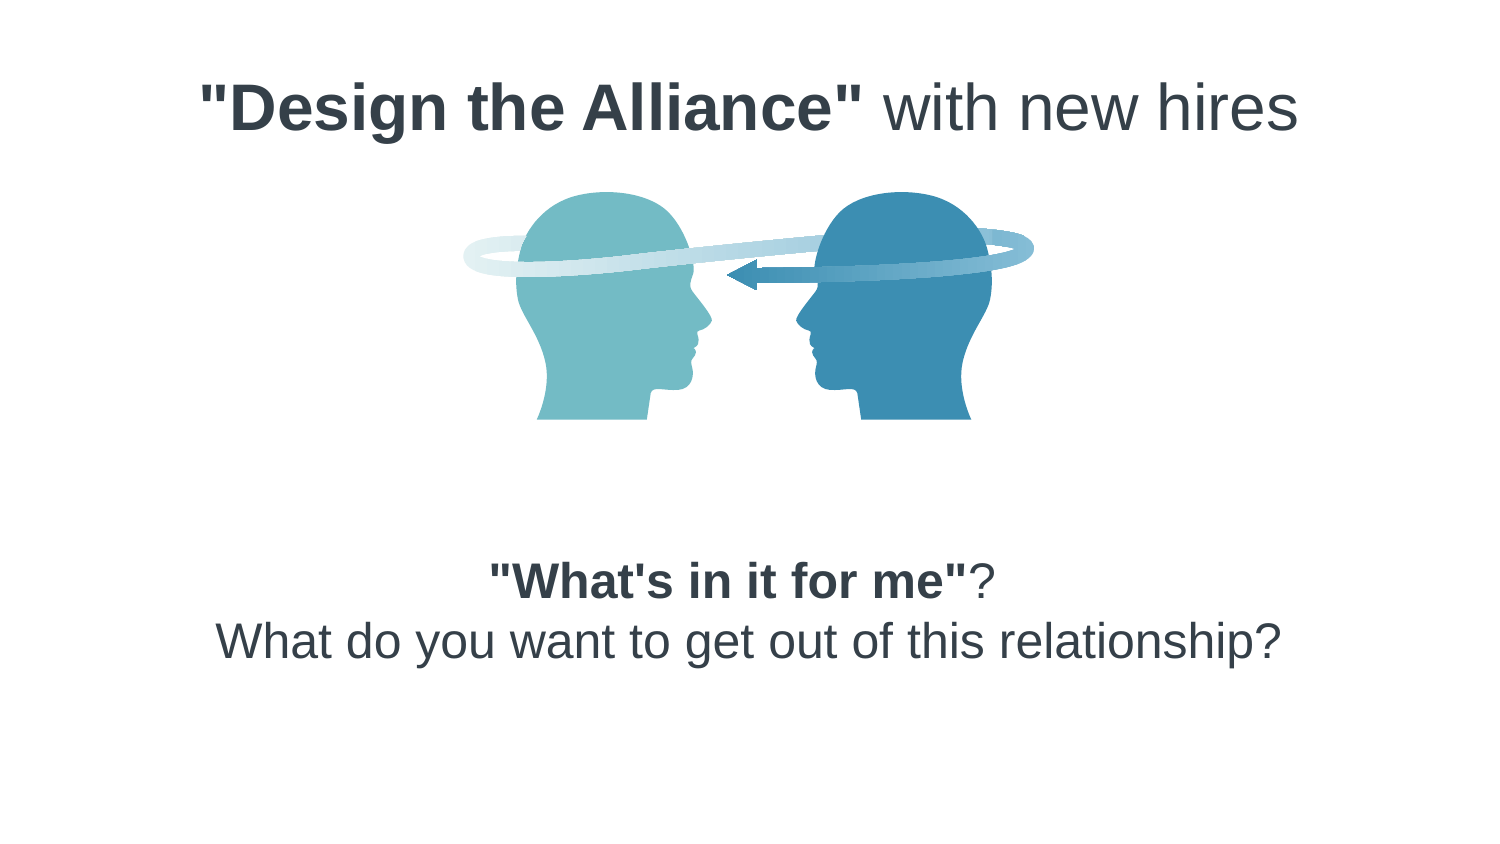

# "Design the Alliance" with new hires

"What's in it for me"?
What do you want to get out of this relationship?